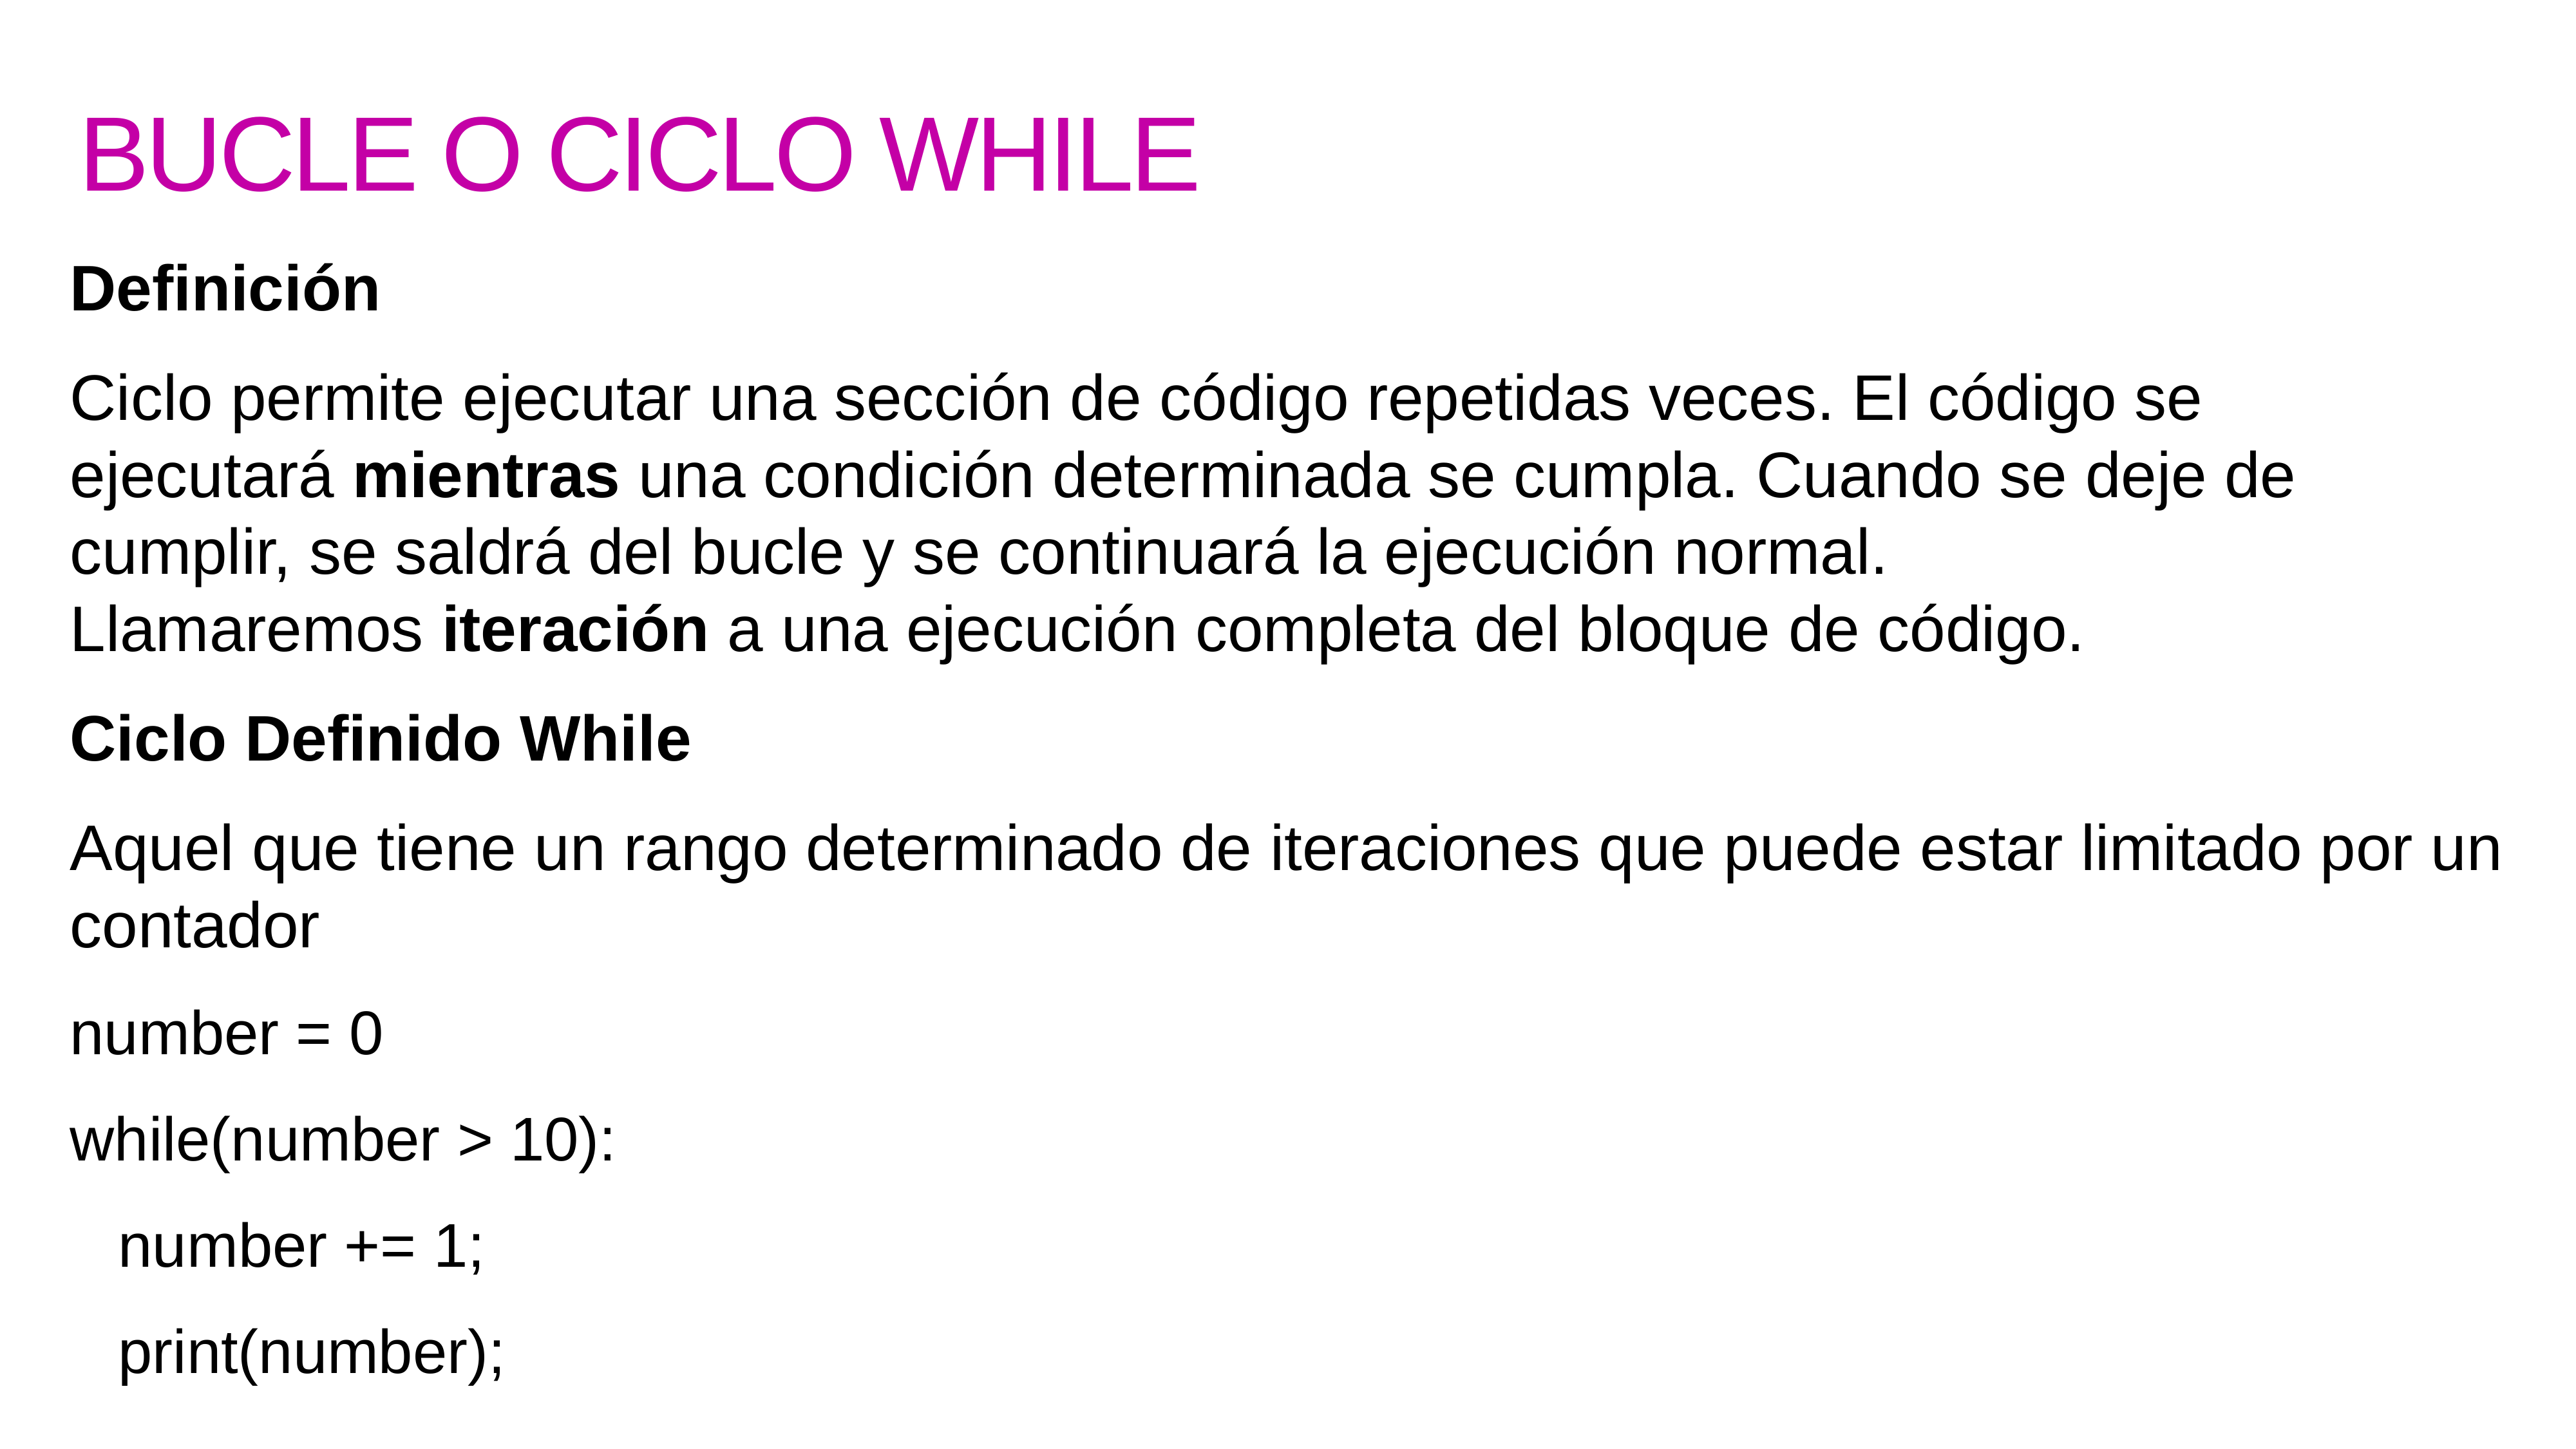

BUCLE O CICLO WHILE
Definición
Ciclo permite ejecutar una sección de código repetidas veces. El código se ejecutará mientras una condición determinada se cumpla. Cuando se deje de cumplir, se saldrá del bucle y se continuará la ejecución normal. Llamaremos iteración a una ejecución completa del bloque de código.
Ciclo Definido While
Aquel que tiene un rango determinado de iteraciones que puede estar limitado por un contador
number = 0
while(number > 10):
number += 1;
print(number);